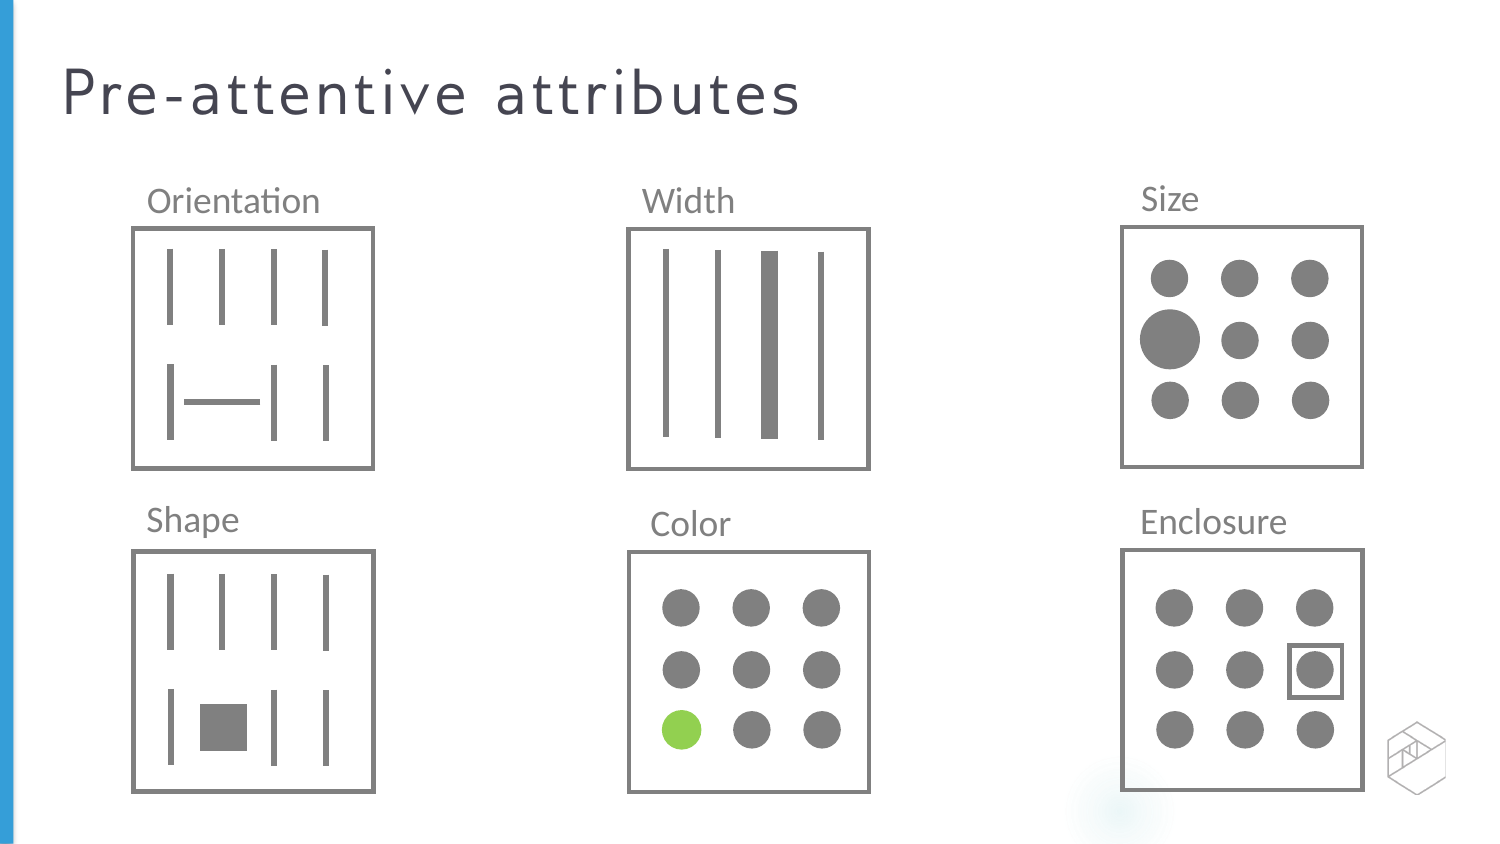

# Pre-attentive attributes
Size

Enclosure

Orientation

Shape

Width

Color